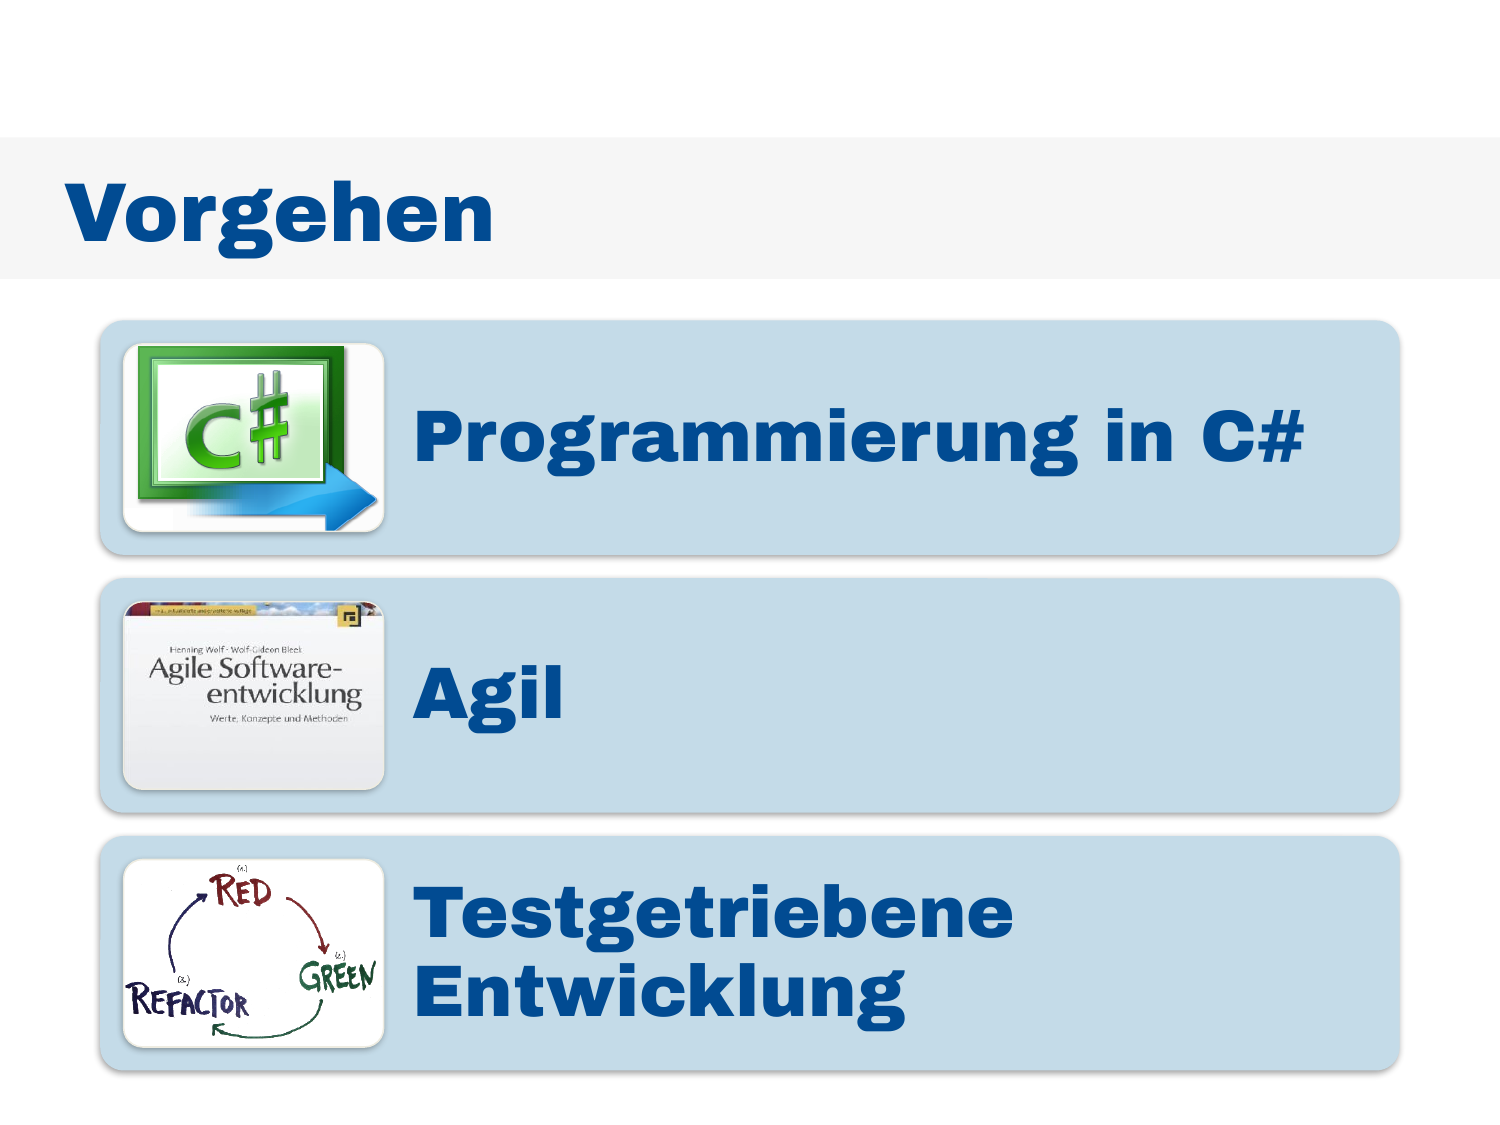

Vorgehen
Programmierung in C#
Agil
Testgetriebene Entwicklung